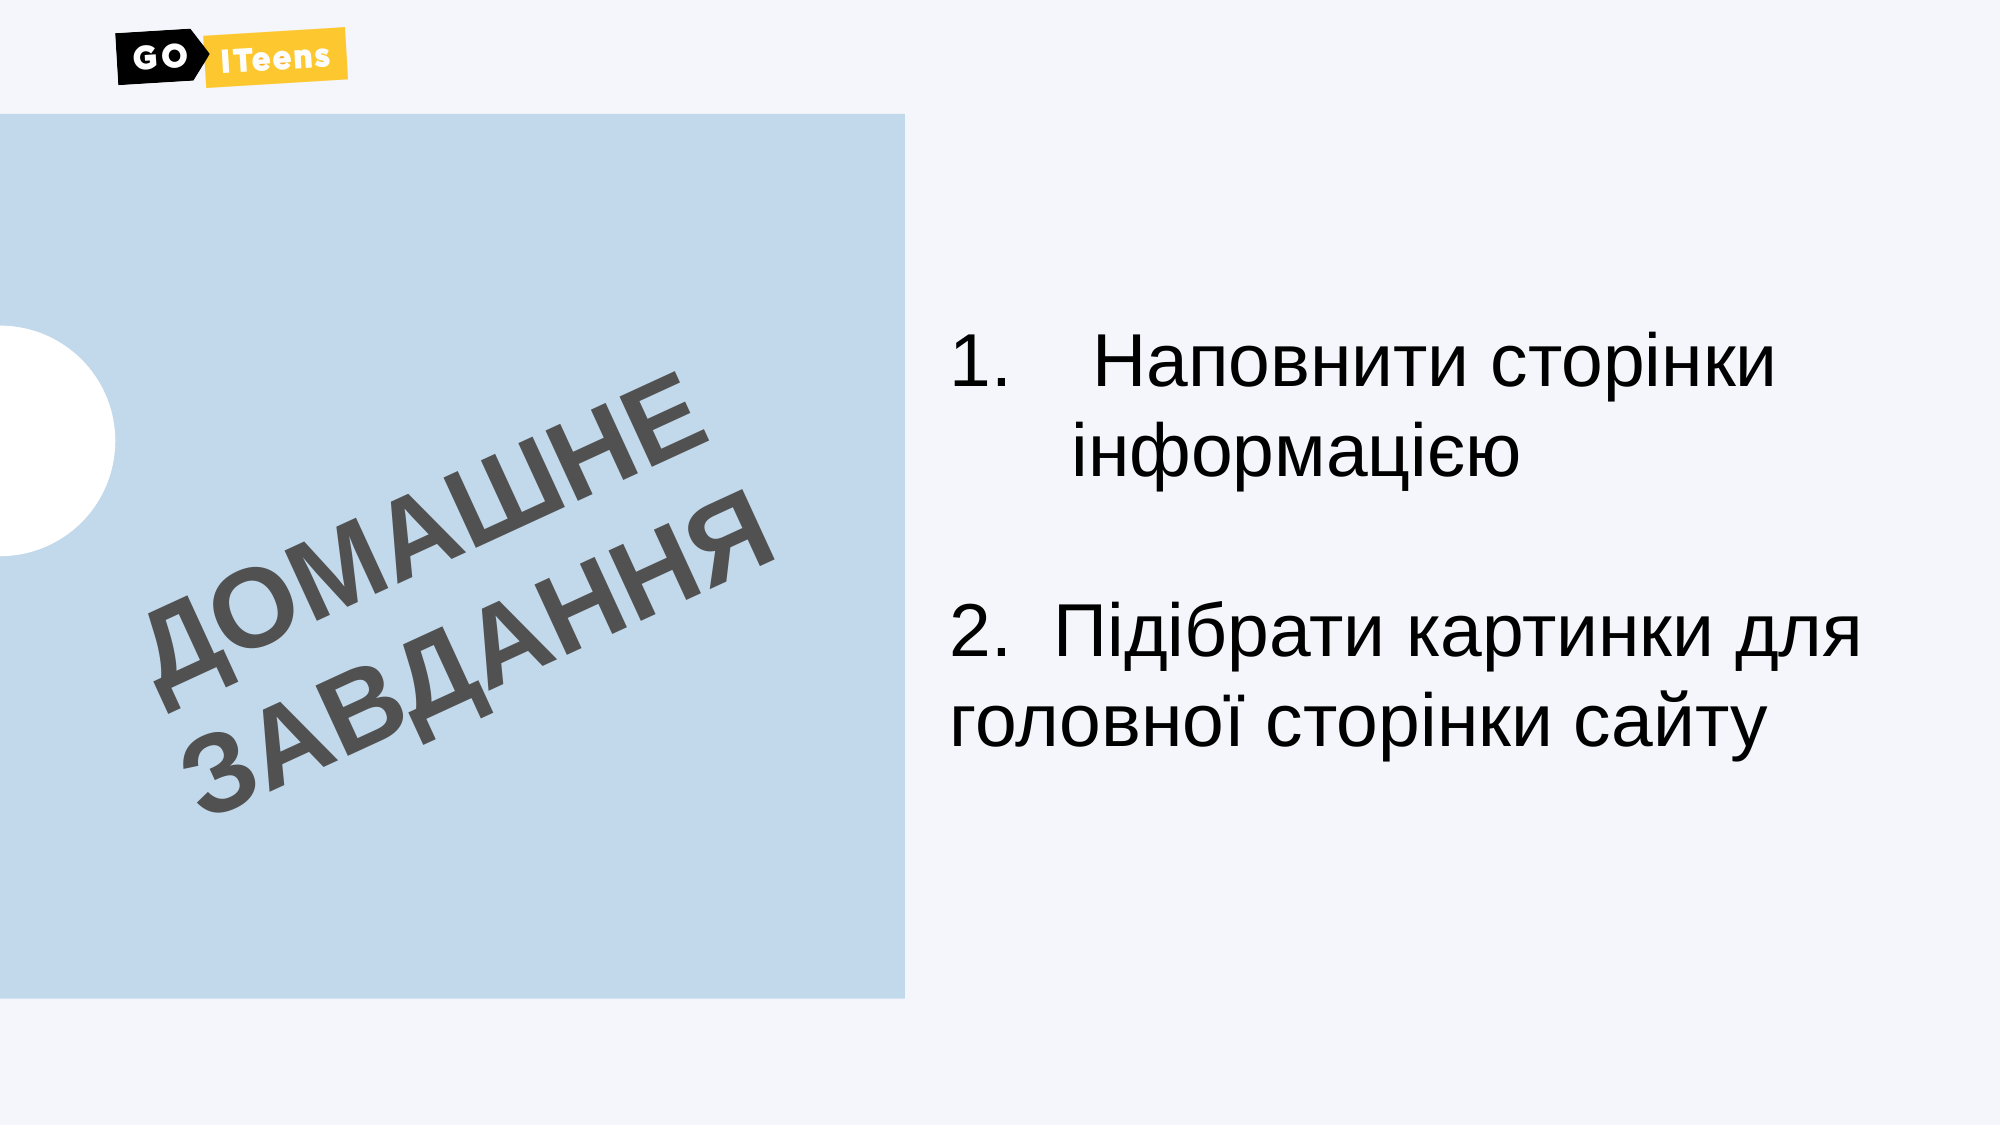

Наповнити сторінки інформацією

2.  Підібрати картинки для головної сторінки сайту

ДОМАШНЕ
ЗАВДАННЯ